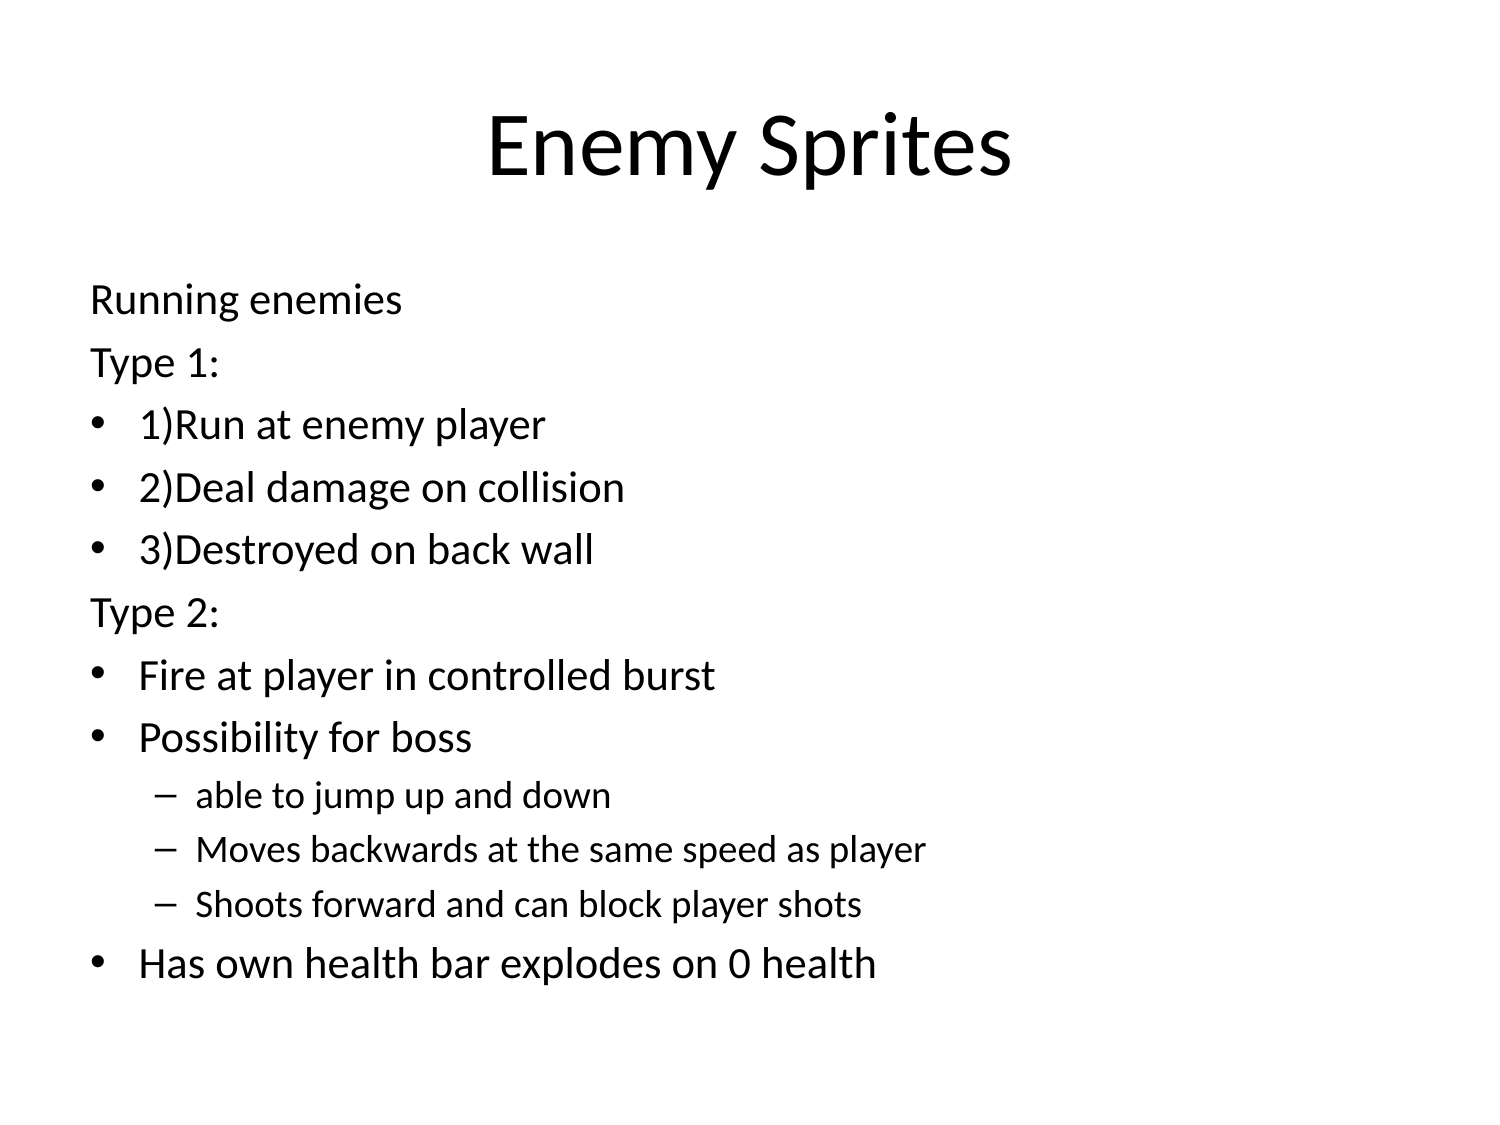

# Enemy Sprites
Running enemies
Type 1:
1)Run at enemy player
2)Deal damage on collision
3)Destroyed on back wall
Type 2:
Fire at player in controlled burst
Possibility for boss
able to jump up and down
Moves backwards at the same speed as player
Shoots forward and can block player shots
Has own health bar explodes on 0 health